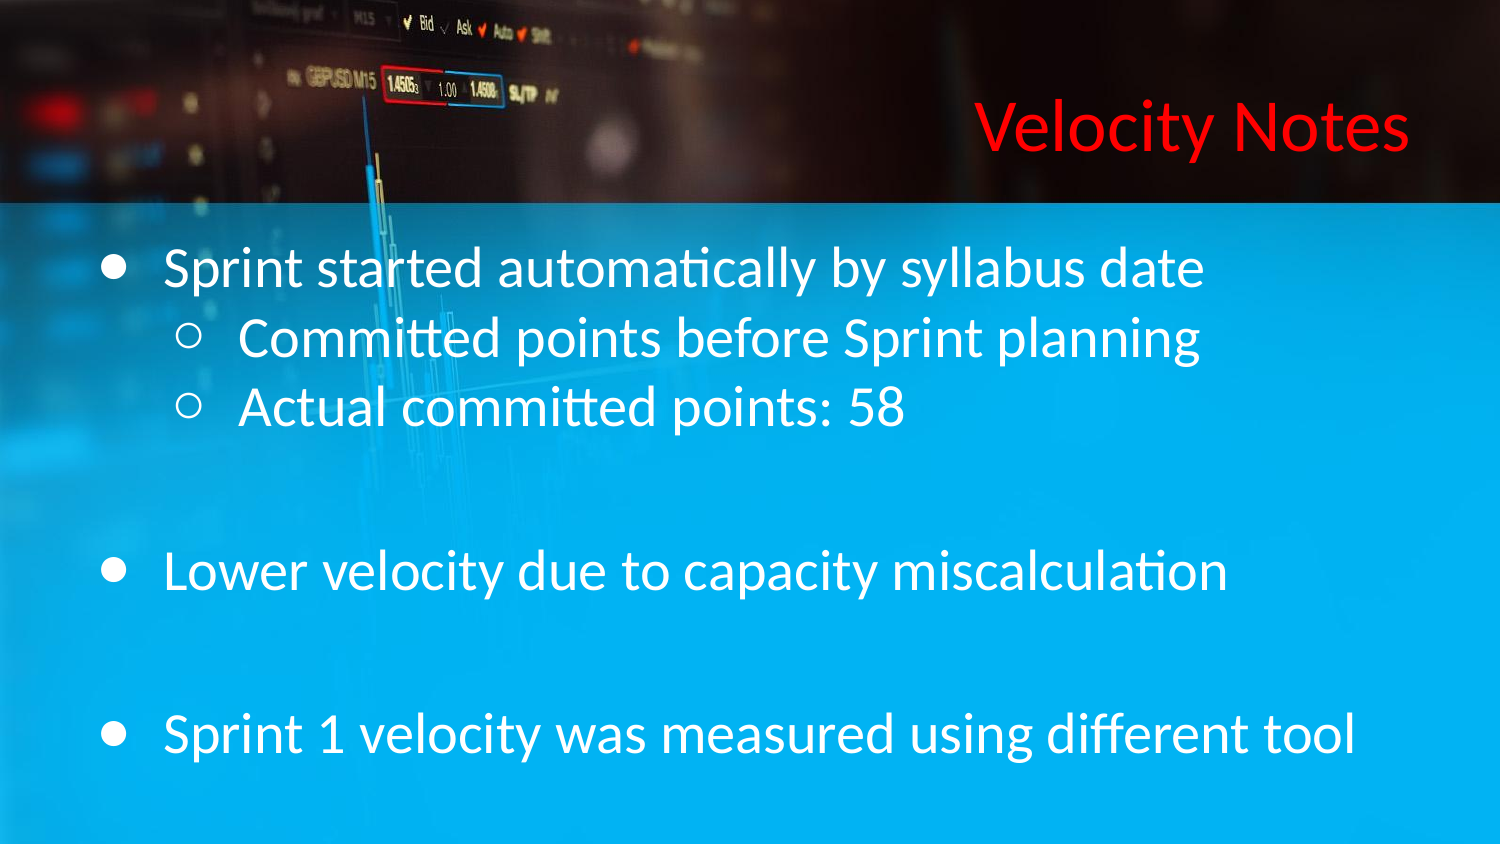

# Velocity Notes
Sprint started automatically by syllabus date
Committed points before Sprint planning
Actual committed points: 58

Lower velocity due to capacity miscalculation

Sprint 1 velocity was measured using different tool